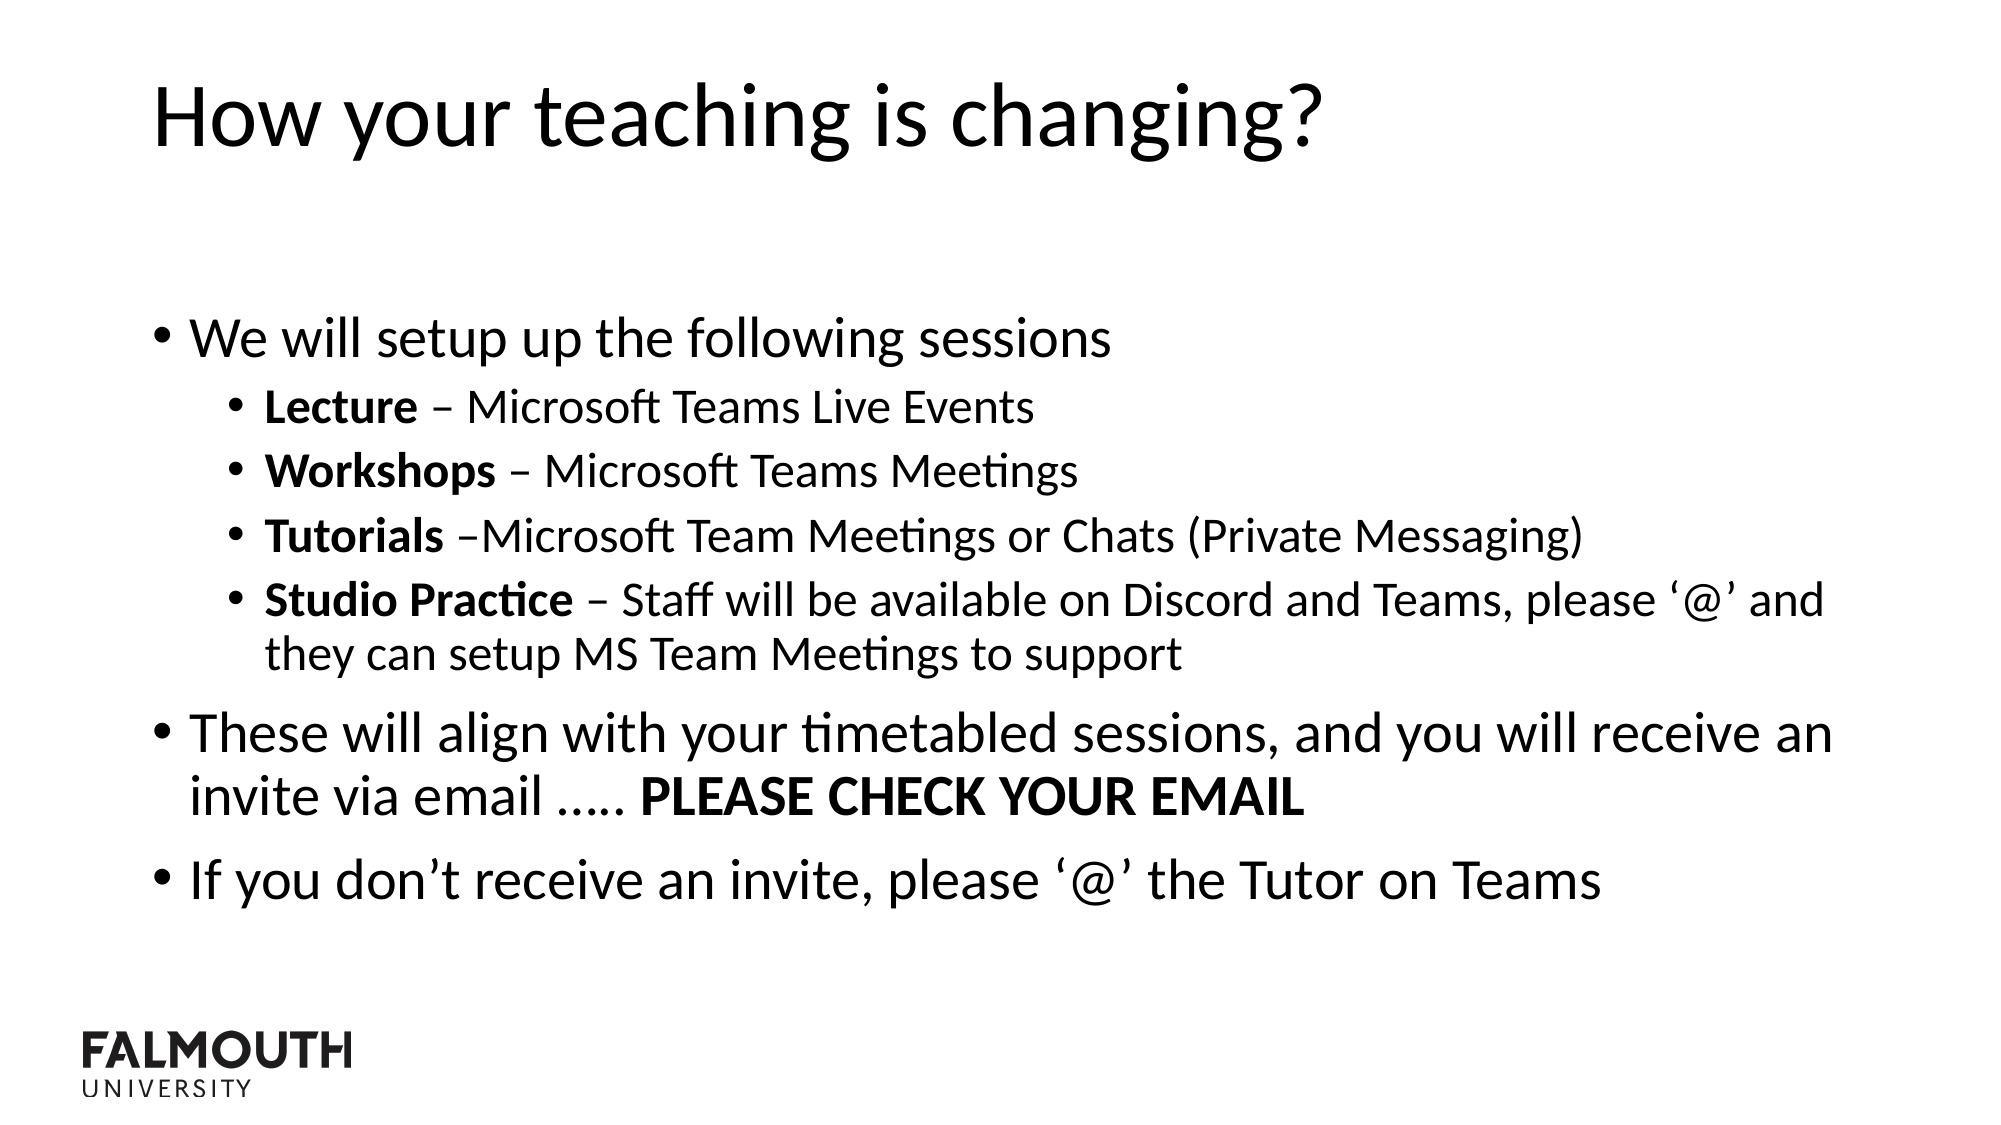

How your teaching is changing?
We will setup up the following sessions
Lecture – Microsoft Teams Live Events
Workshops – Microsoft Teams Meetings
Tutorials –Microsoft Team Meetings or Chats (Private Messaging)
Studio Practice – Staff will be available on Discord and Teams, please ‘@’ and they can setup MS Team Meetings to support
These will align with your timetabled sessions, and you will receive an invite via email ….. PLEASE CHECK YOUR EMAIL
If you don’t receive an invite, please ‘@’ the Tutor on Teams